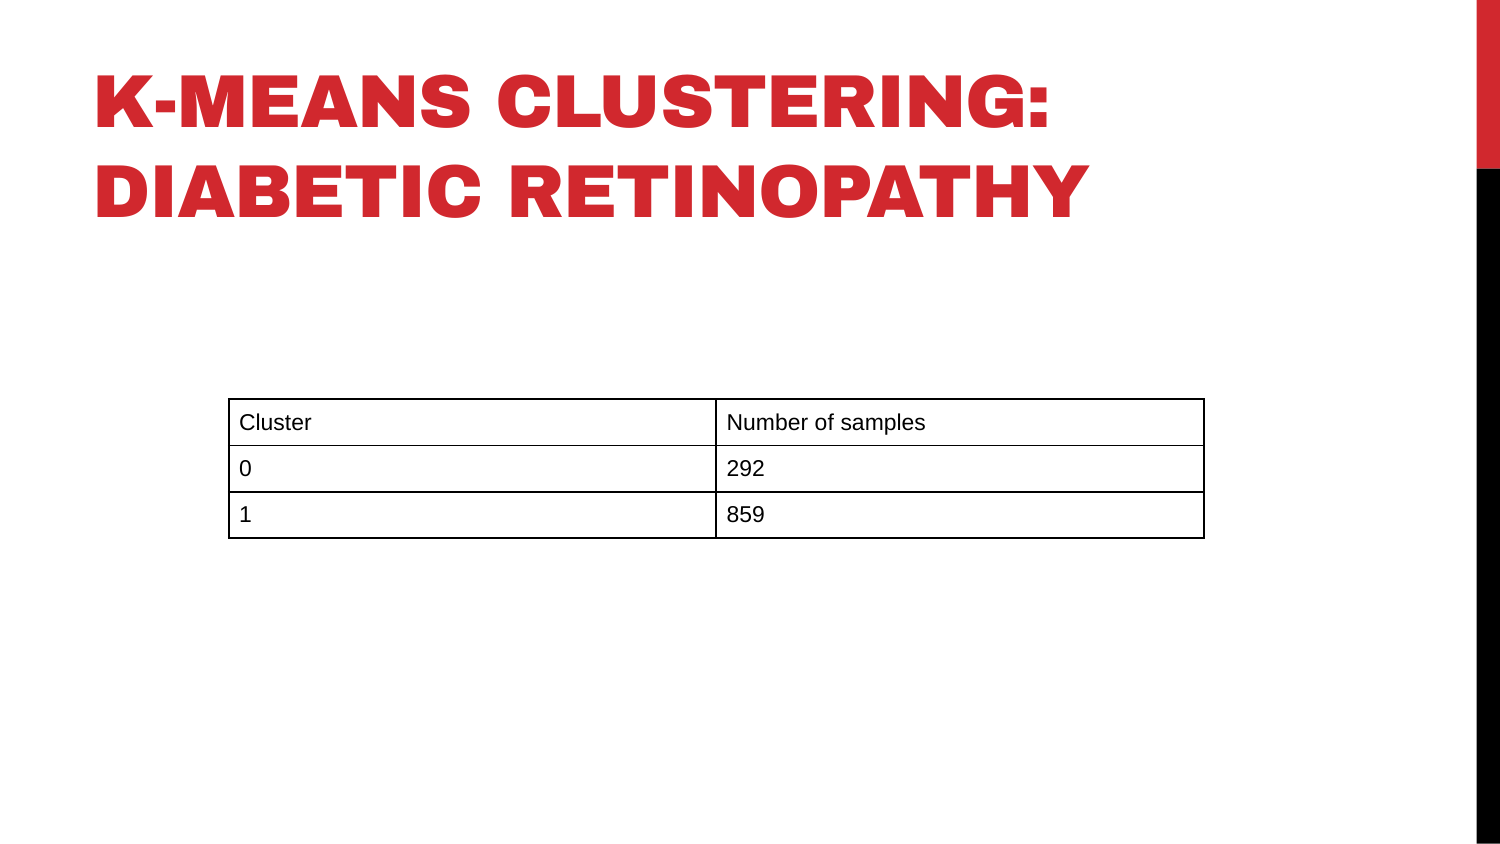

# k-Means Clustering: Diabetic Retinopathy

| Cluster | Number of samples |
| --- | --- |
| 0 | 292 |
| 1 | 859 |